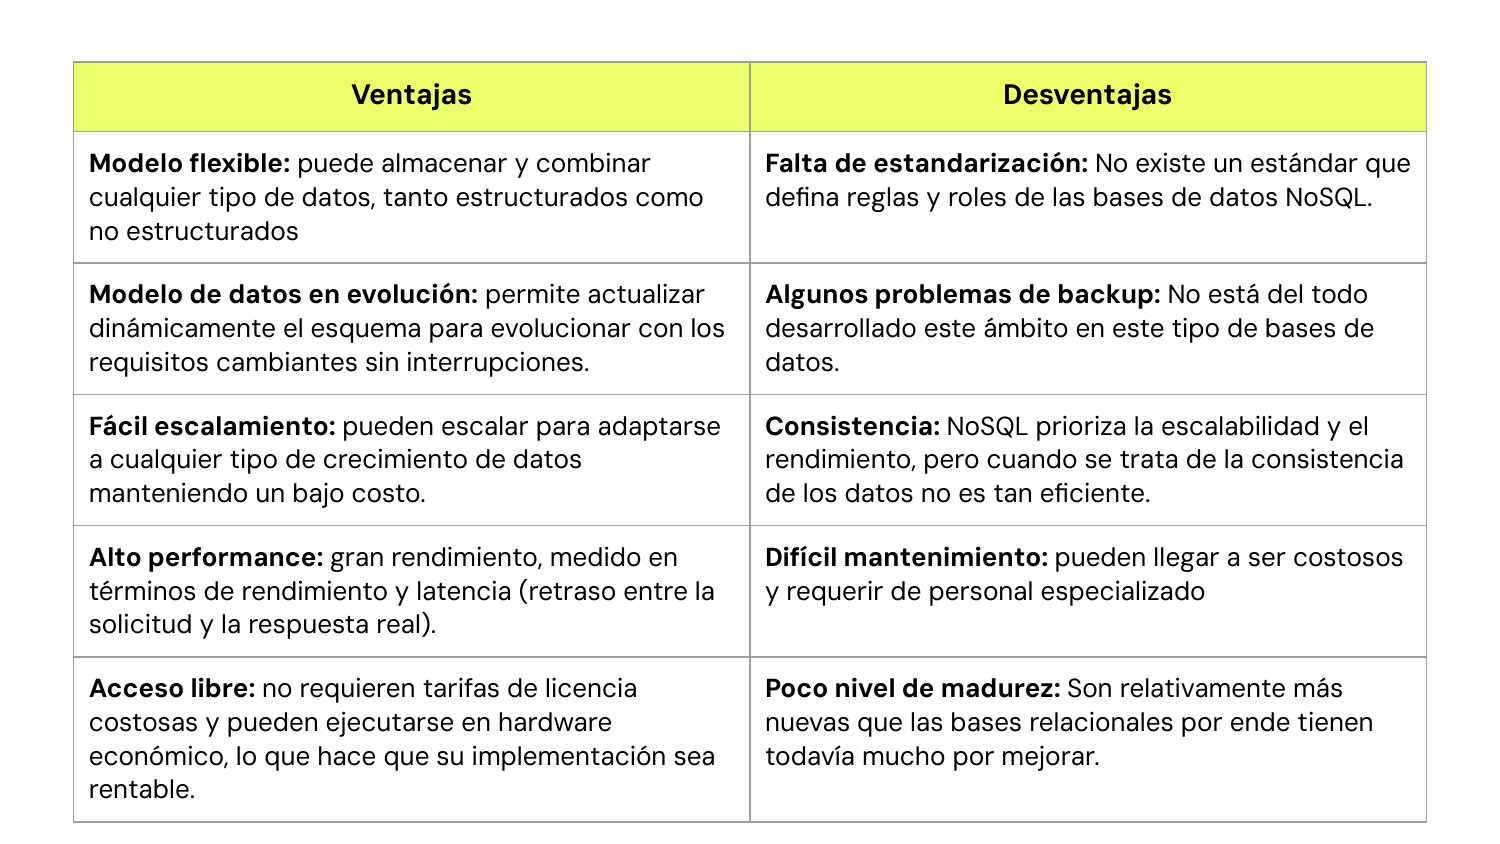

| Ventajas | Desventajas |
| --- | --- |
| Modelo flexible: puede almacenar y combinar cualquier tipo de datos, tanto estructurados como no estructurados | Falta de estandarización: No existe un estándar que defina reglas y roles de las bases de datos NoSQL. |
| Modelo de datos en evolución: permite actualizar dinámicamente el esquema para evolucionar con los requisitos cambiantes sin interrupciones. | Algunos problemas de backup: No está del todo desarrollado este ámbito en este tipo de bases de datos. |
| Fácil escalamiento: pueden escalar para adaptarse a cualquier tipo de crecimiento de datos manteniendo un bajo costo. | Consistencia: NoSQL prioriza la escalabilidad y el rendimiento, pero cuando se trata de la consistencia de los datos no es tan eficiente. |
| Alto performance: gran rendimiento, medido en términos de rendimiento y latencia (retraso entre la solicitud y la respuesta real). | Difícil mantenimiento: pueden llegar a ser costosos y requerir de personal especializado |
| Acceso libre: no requieren tarifas de licencia costosas y pueden ejecutarse en hardware económico, lo que hace que su implementación sea rentable. | Poco nivel de madurez: Son relativamente más nuevas que las bases relacionales por ende tienen todavía mucho por mejorar. |